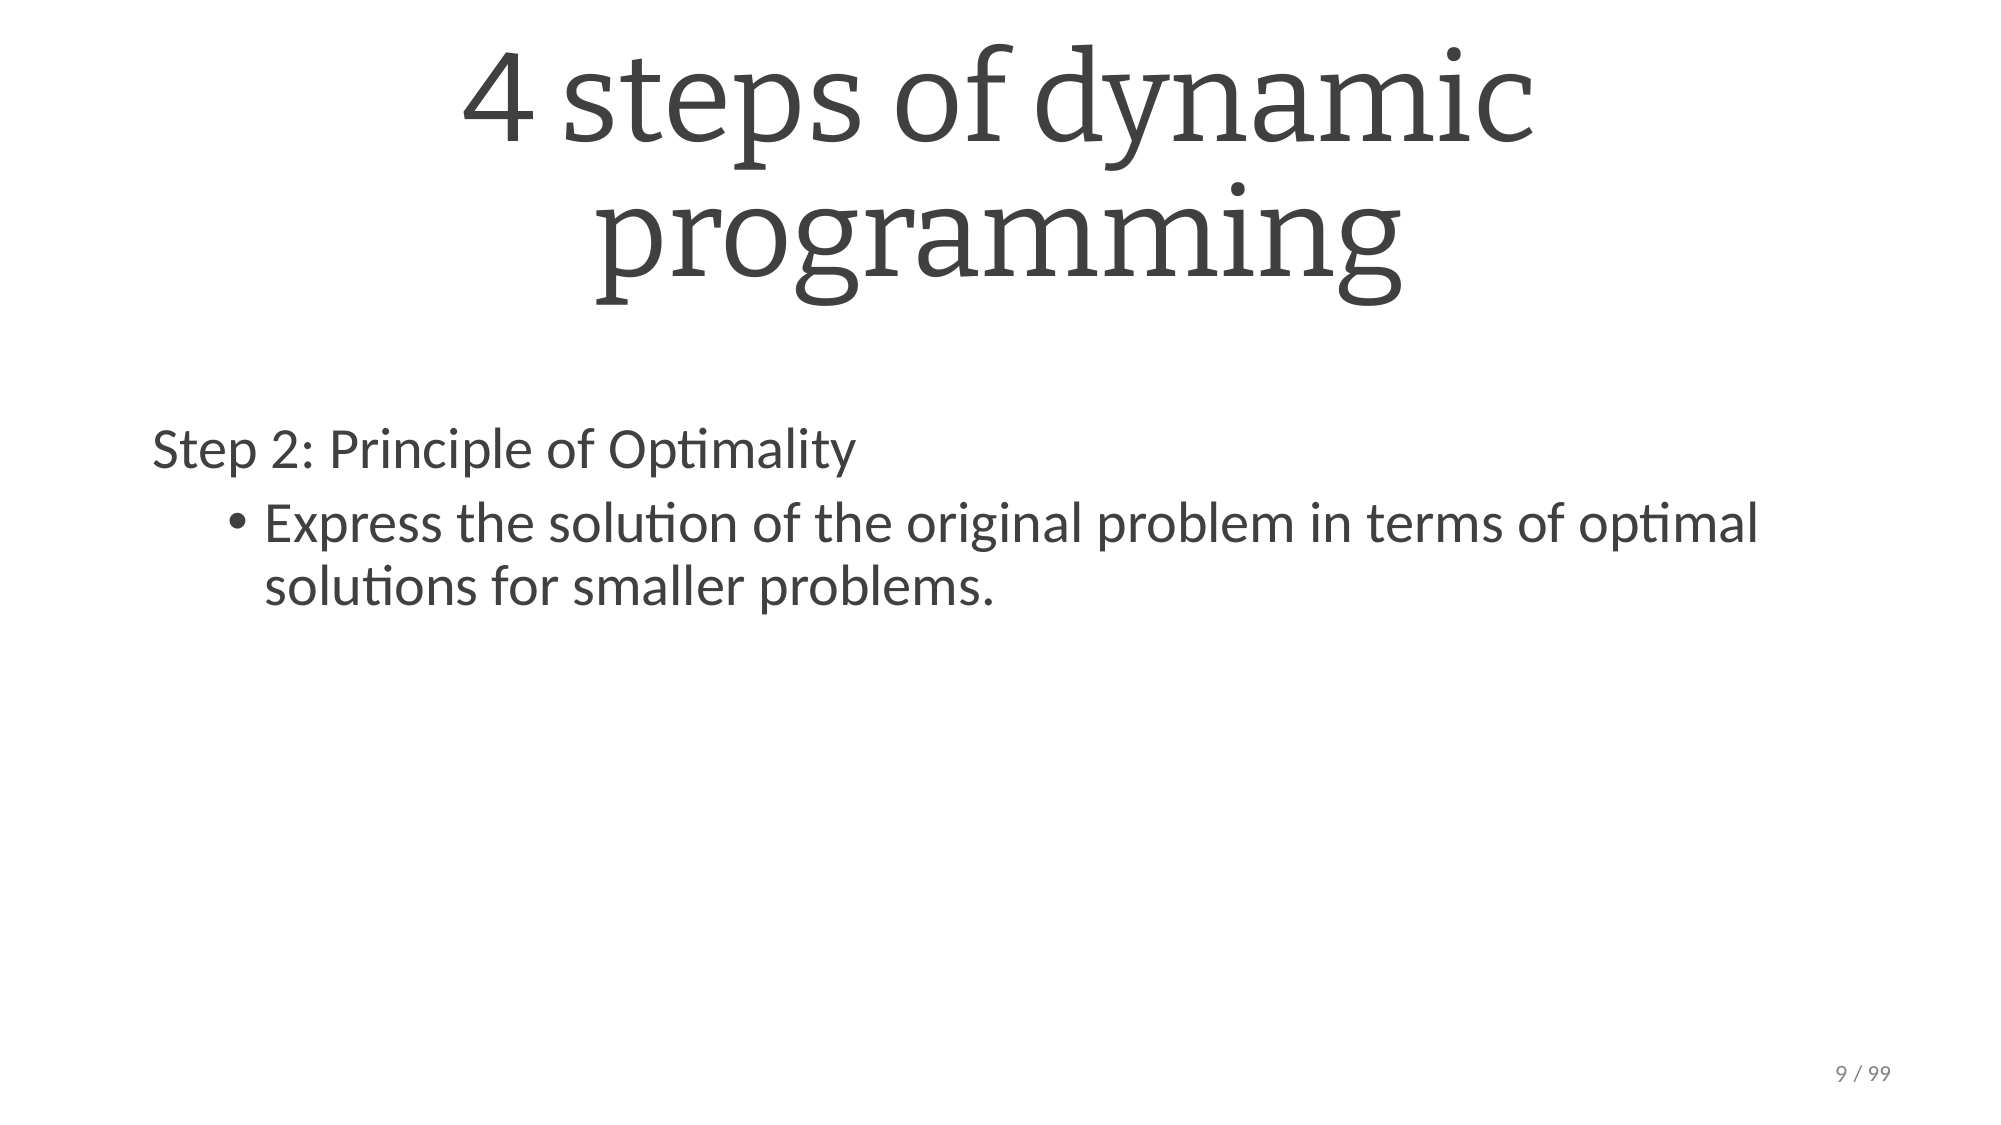

# 4 steps of dynamic programming
Step 2: Principle of Optimality
Express the solution of the original problem in terms of optimal solutions for smaller problems.
9